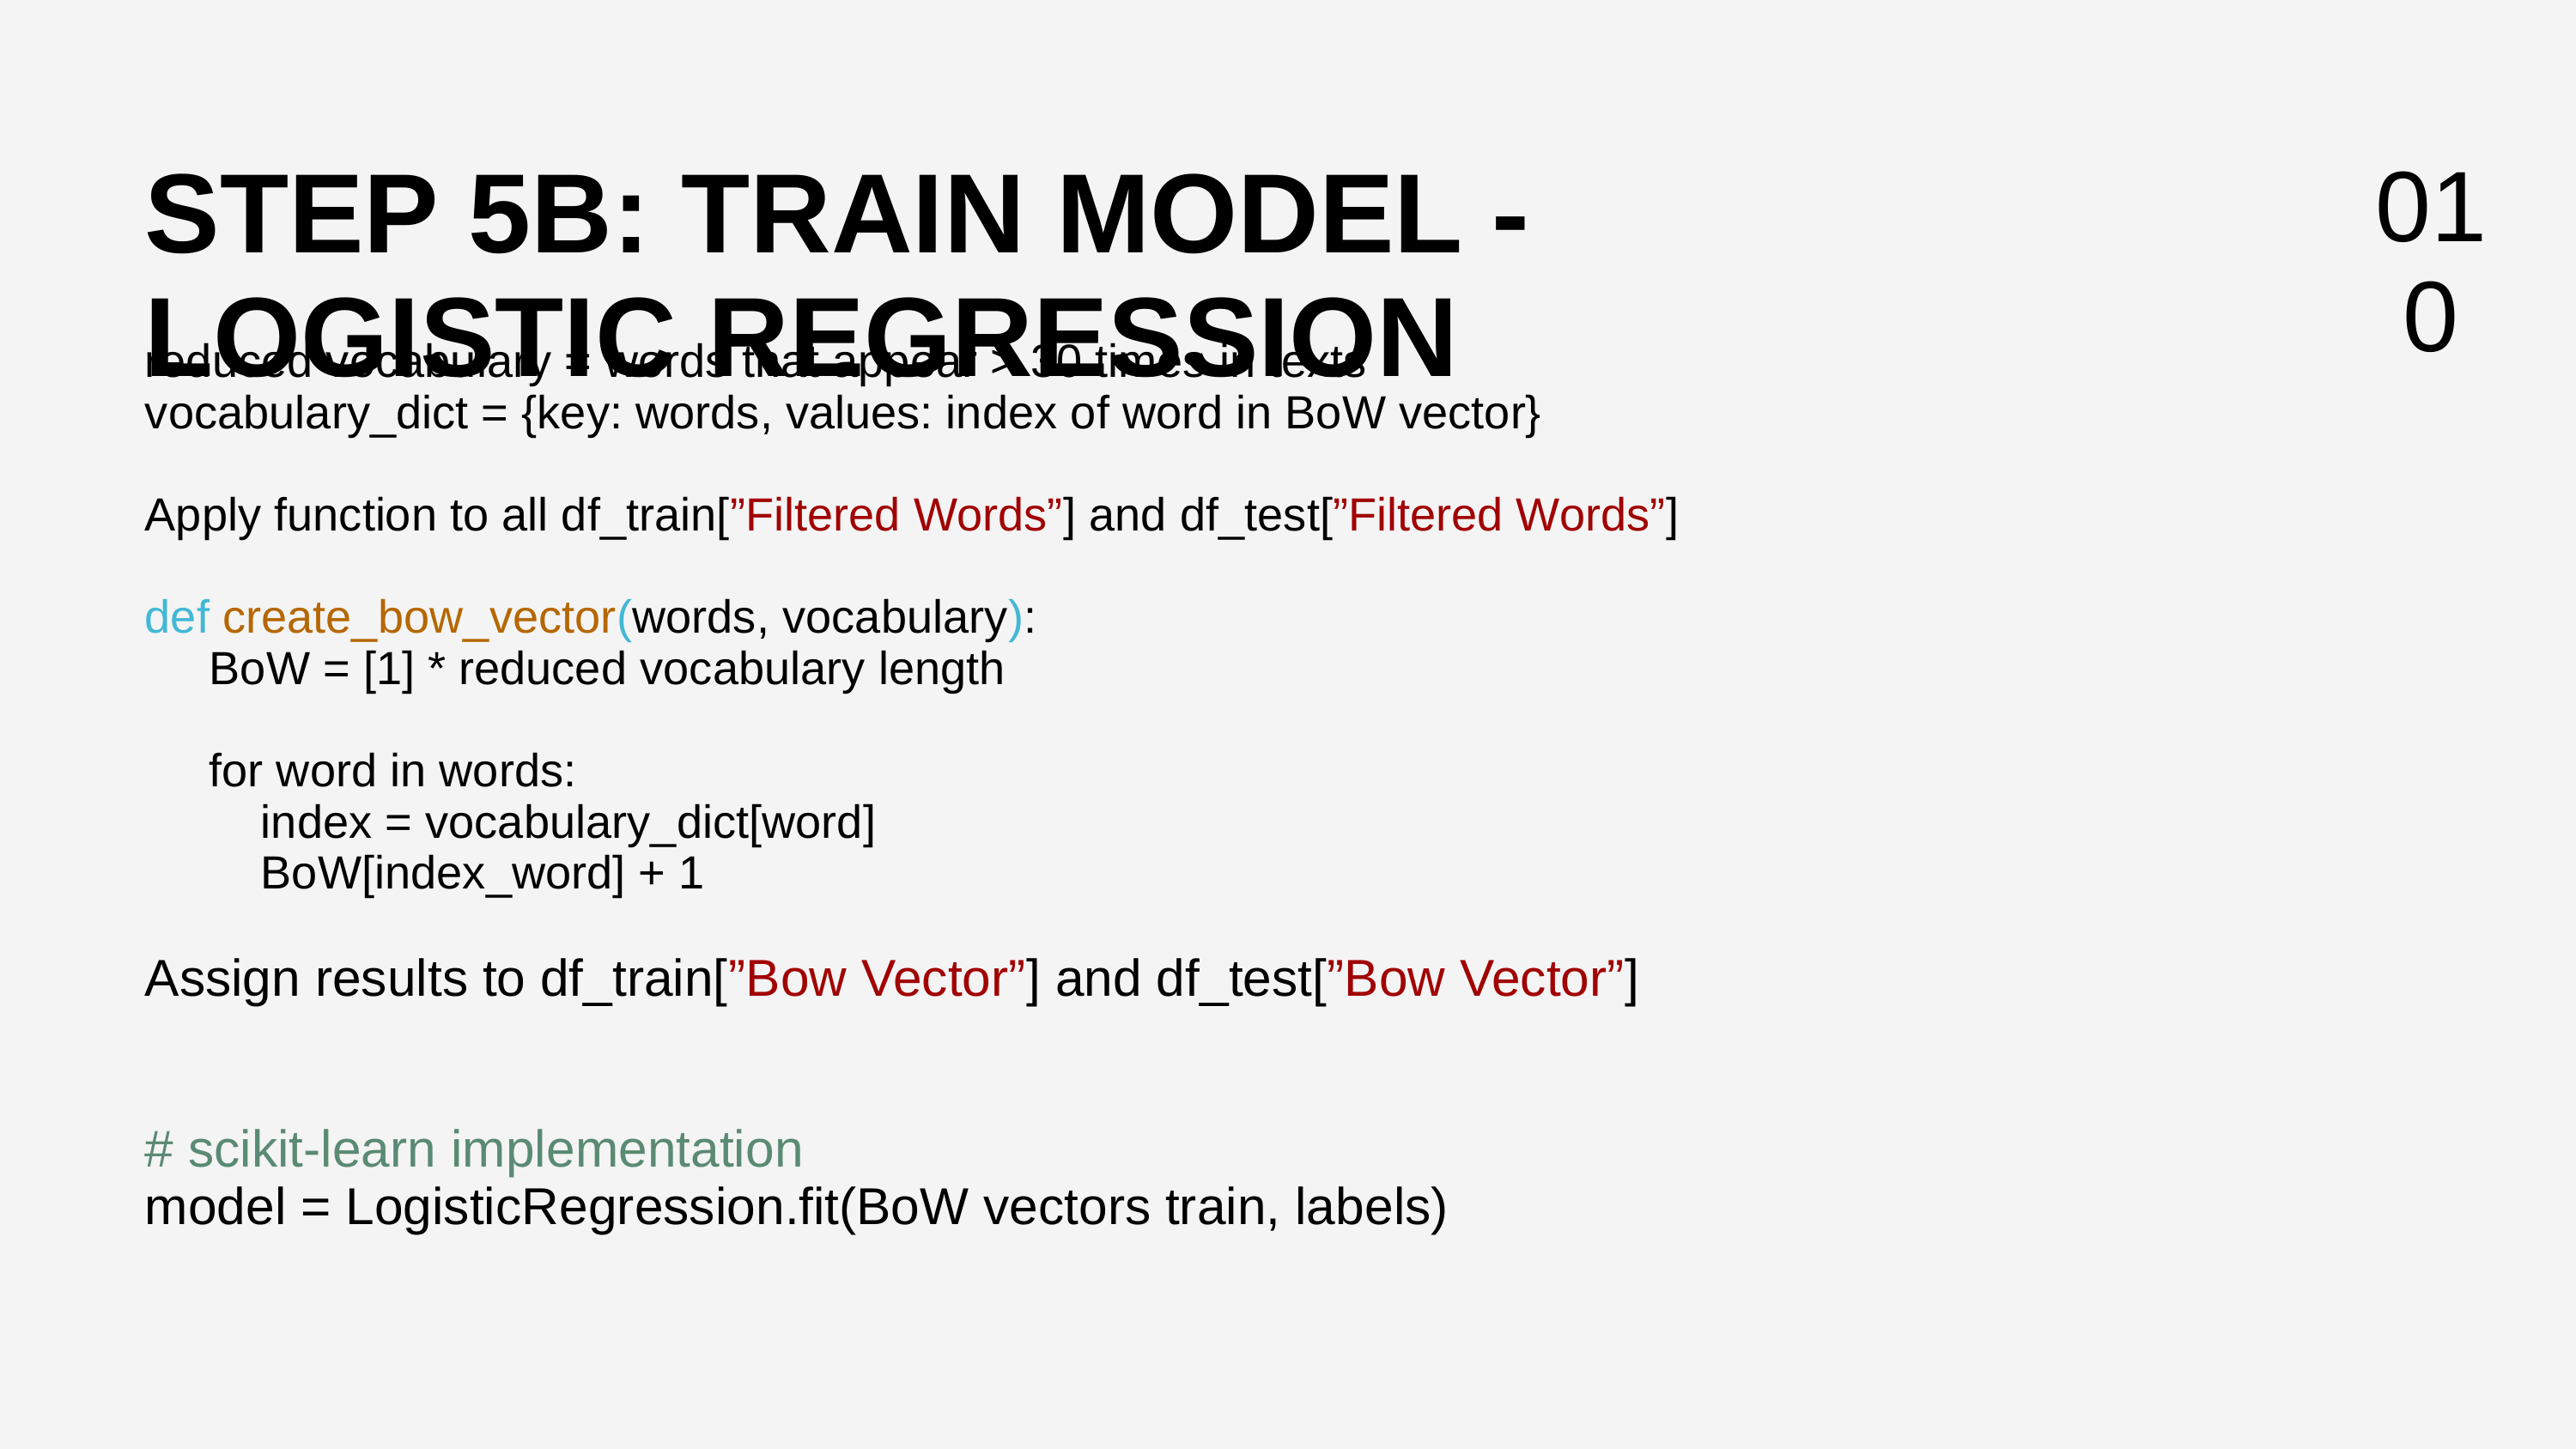

STEP 5B: TRAIN MODEL - LOGISTIC REGRESSION
010
reduced vocabulary = words that appear > 30 times in texts
vocabulary_dict = {key: words, values: index of word in BoW vector}

Apply function to all df_train[”Filtered Words”] and df_test[”Filtered Words”]

def create_bow_vector(words, vocabulary):
     BoW = [1] * reduced vocabulary length

     for word in words:
         index = vocabulary_dict[word]
         BoW[index_word] + 1

Assign results to df_train[”Bow Vector”] and df_test[”Bow Vector”]

# scikit-learn implementation
model = LogisticRegression.fit(BoW vectors train, labels)